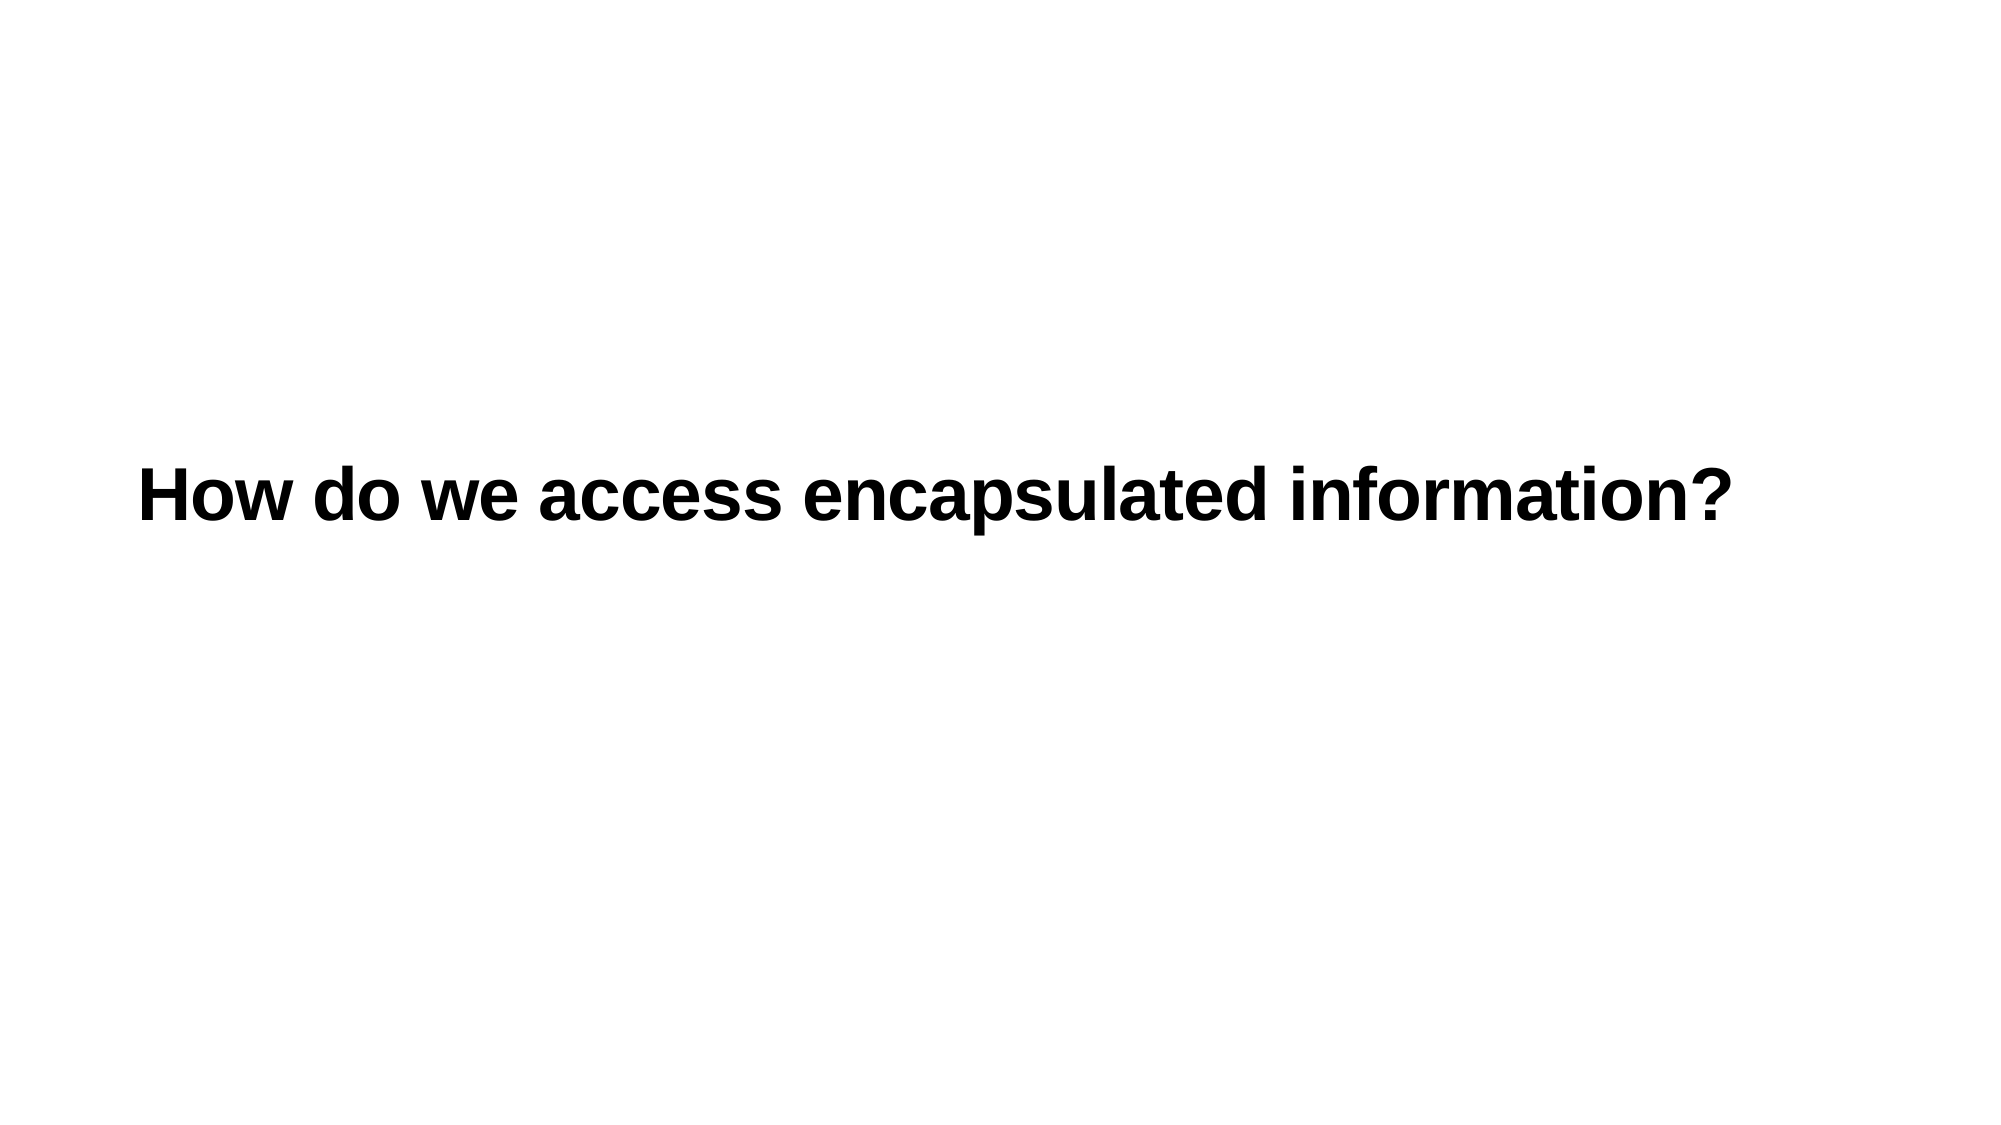

# How do we access encapsulated information?